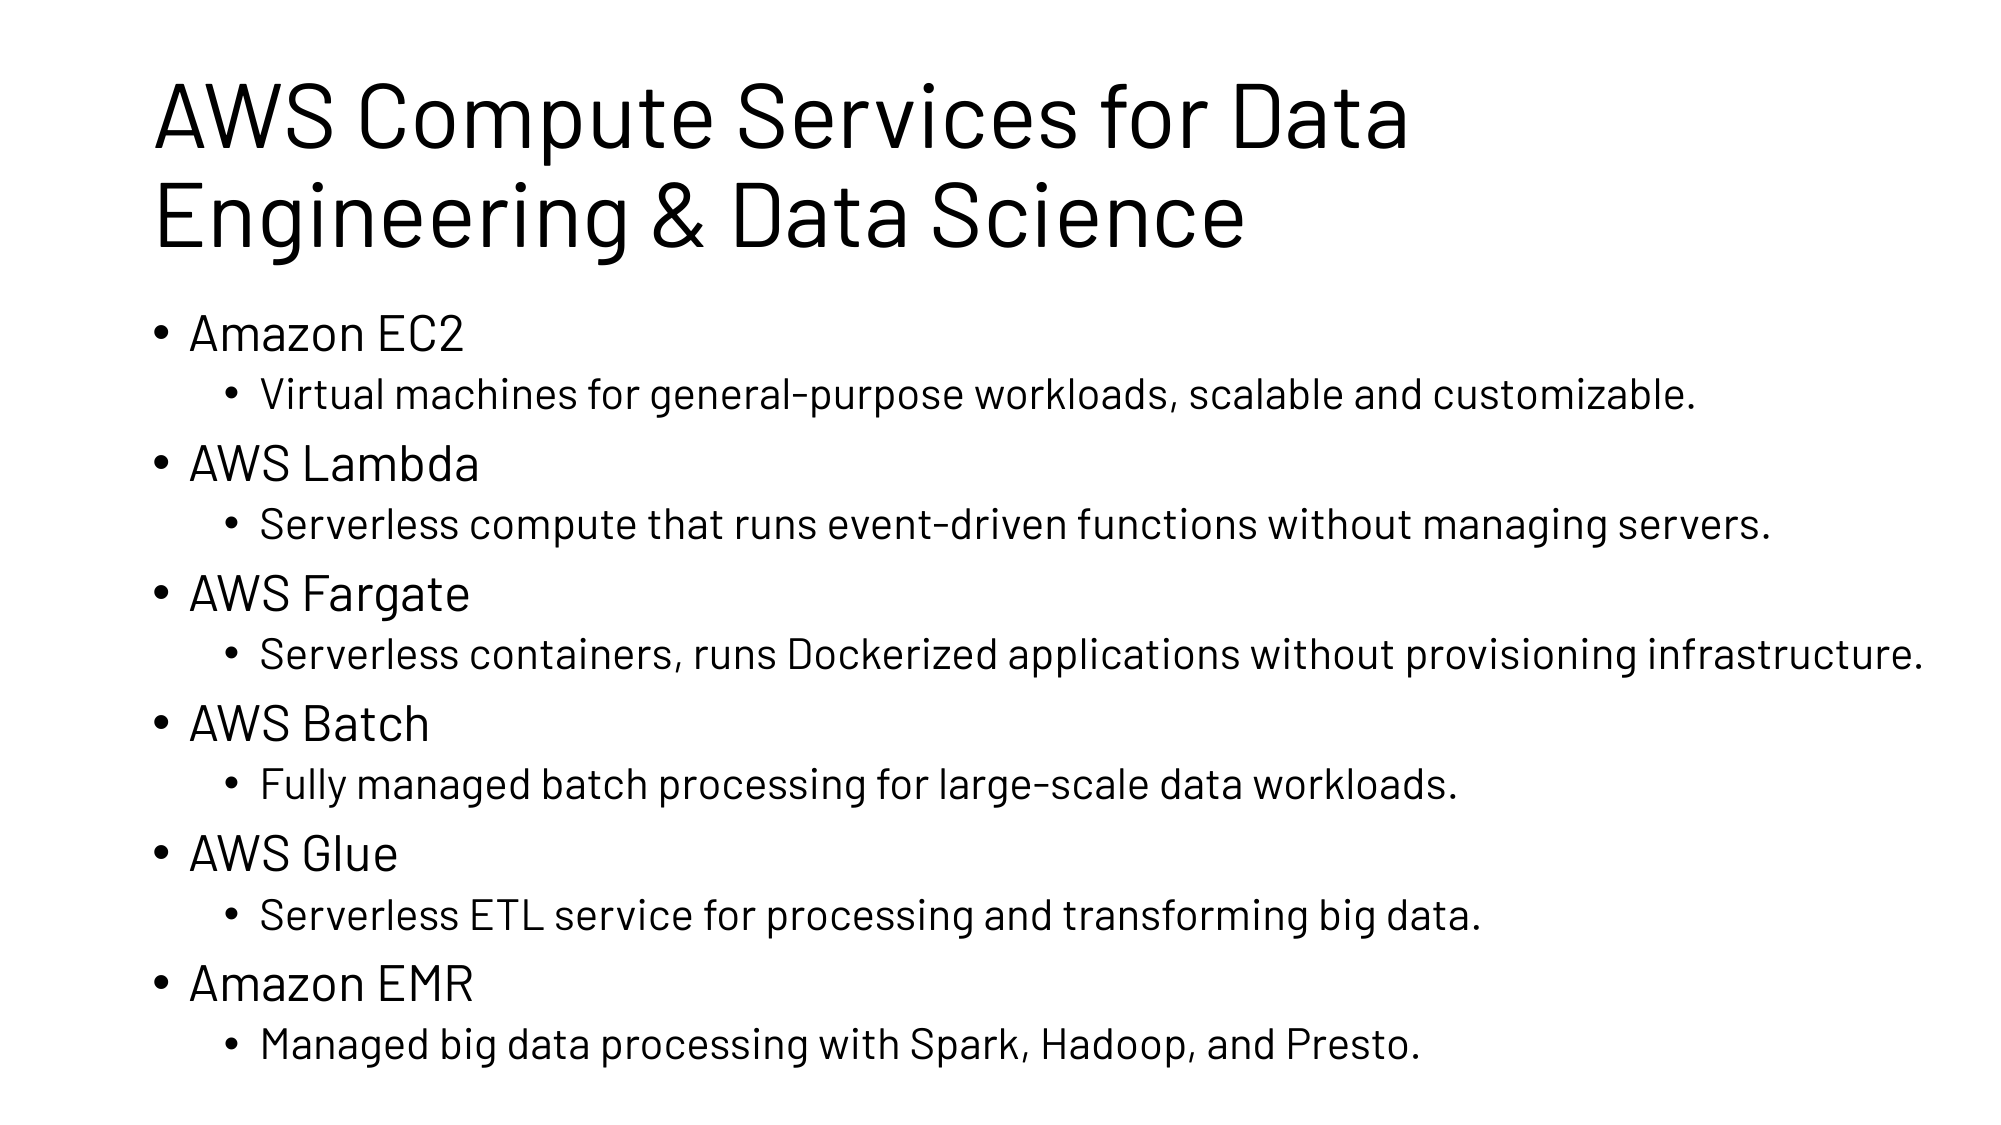

# AWS Compute Services for Data Engineering & Data Science
Amazon EC2
Virtual machines for general-purpose workloads, scalable and customizable.
AWS Lambda
Serverless compute that runs event-driven functions without managing servers.
AWS Fargate
Serverless containers, runs Dockerized applications without provisioning infrastructure.
AWS Batch
Fully managed batch processing for large-scale data workloads.
AWS Glue
Serverless ETL service for processing and transforming big data.
Amazon EMR
Managed big data processing with Spark, Hadoop, and Presto.